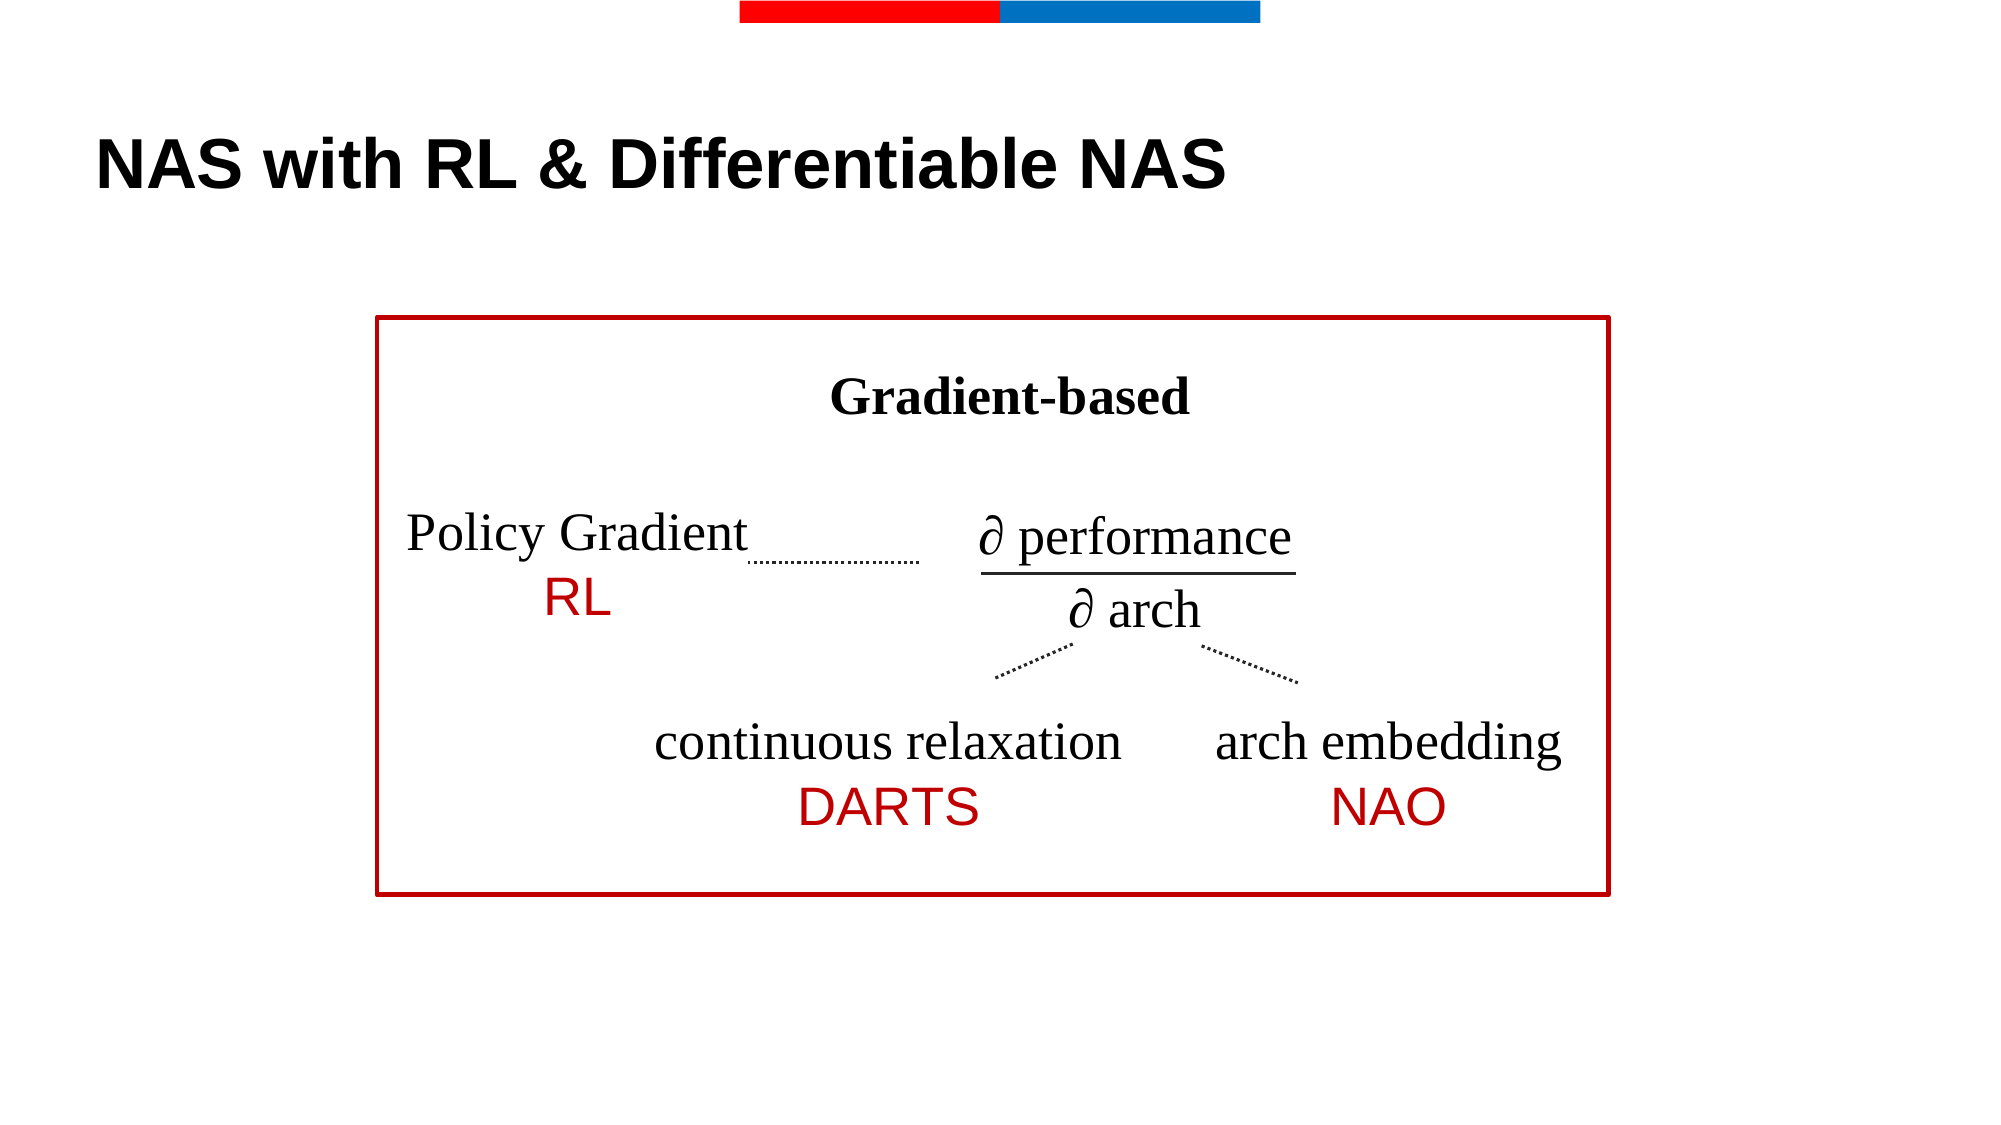

# NAS with RL & Differentiable NAS

Gradient-based
Policy Gradient
RL
∂ performance
∂ arch
continuous relaxation
DARTS
arch embedding
NAO